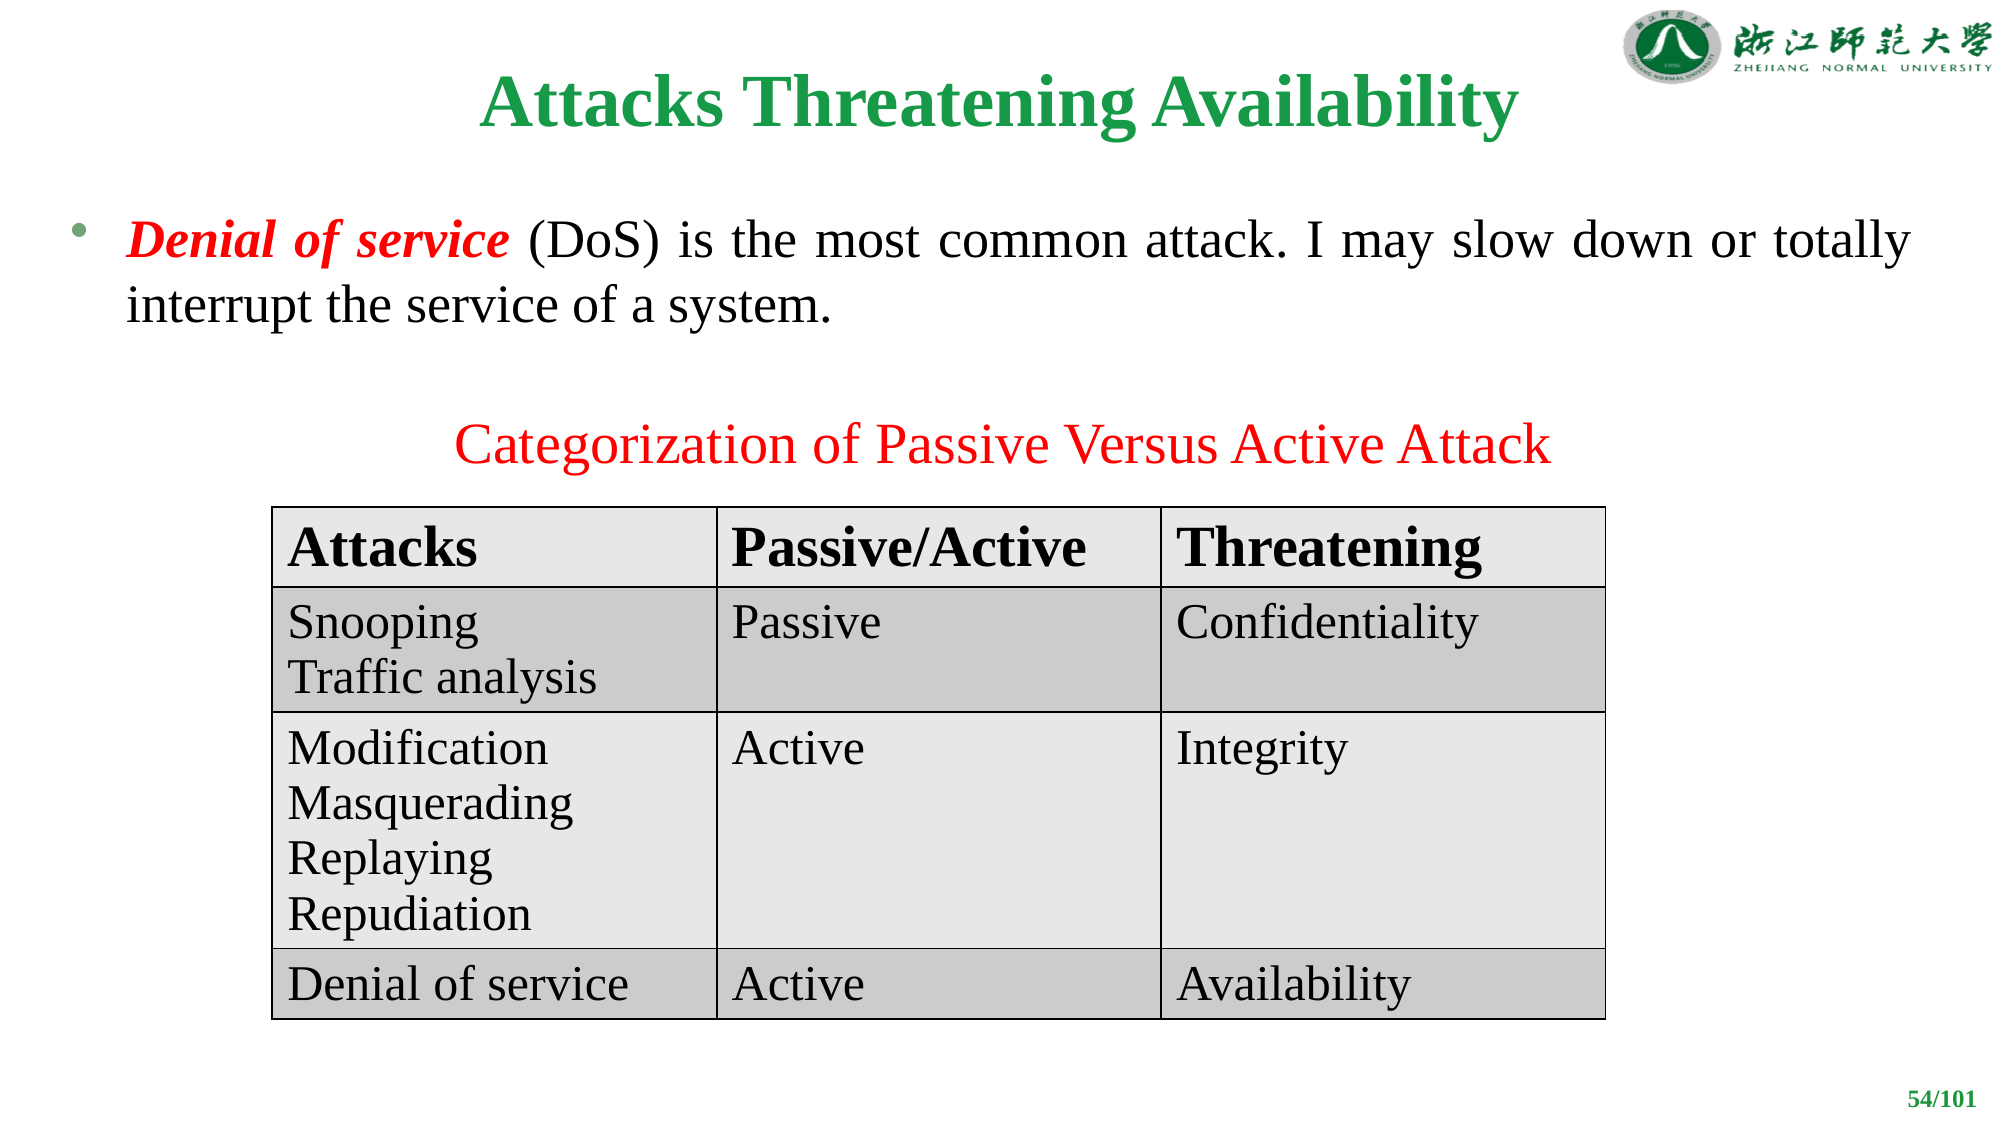

# Attacks Threatening Availability
Denial of service (DoS) is the most common attack. I may slow down or totally interrupt the service of a system.

Categorization of Passive Versus Active Attack
| Attacks | Passive/Active | Threatening |
| --- | --- | --- |
| Snooping Traffic analysis | Passive | Confidentiality |
| Modification Masquerading Replaying Repudiation | Active | Integrity |
| Denial of service | Active | Availability |